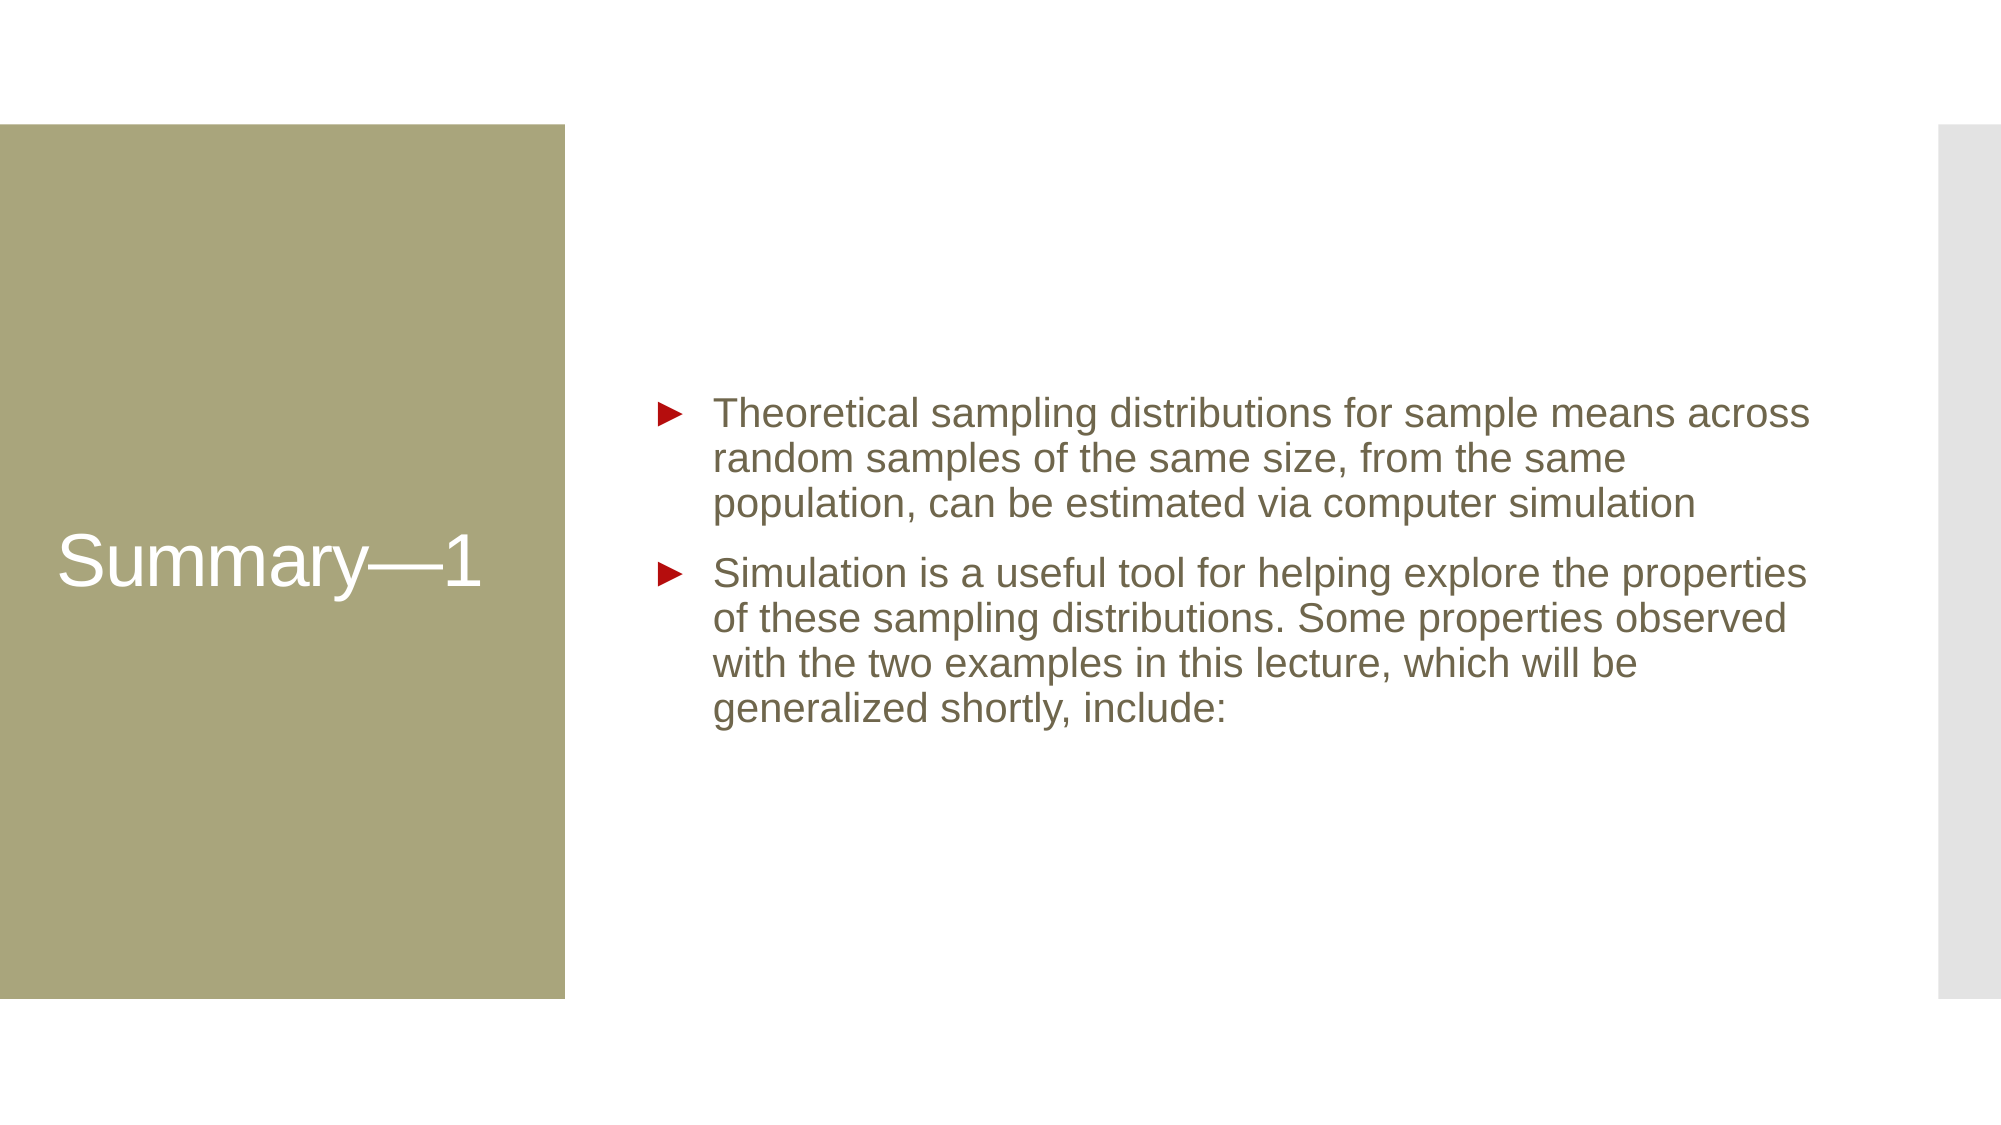

Theoretical sampling distributions for sample means across random samples of the same size, from the same population, can be estimated via computer simulation
Simulation is a useful tool for helping explore the properties of these sampling distributions. Some properties observed with the two examples in this lecture, which will be generalized shortly, include:
# Summary—1